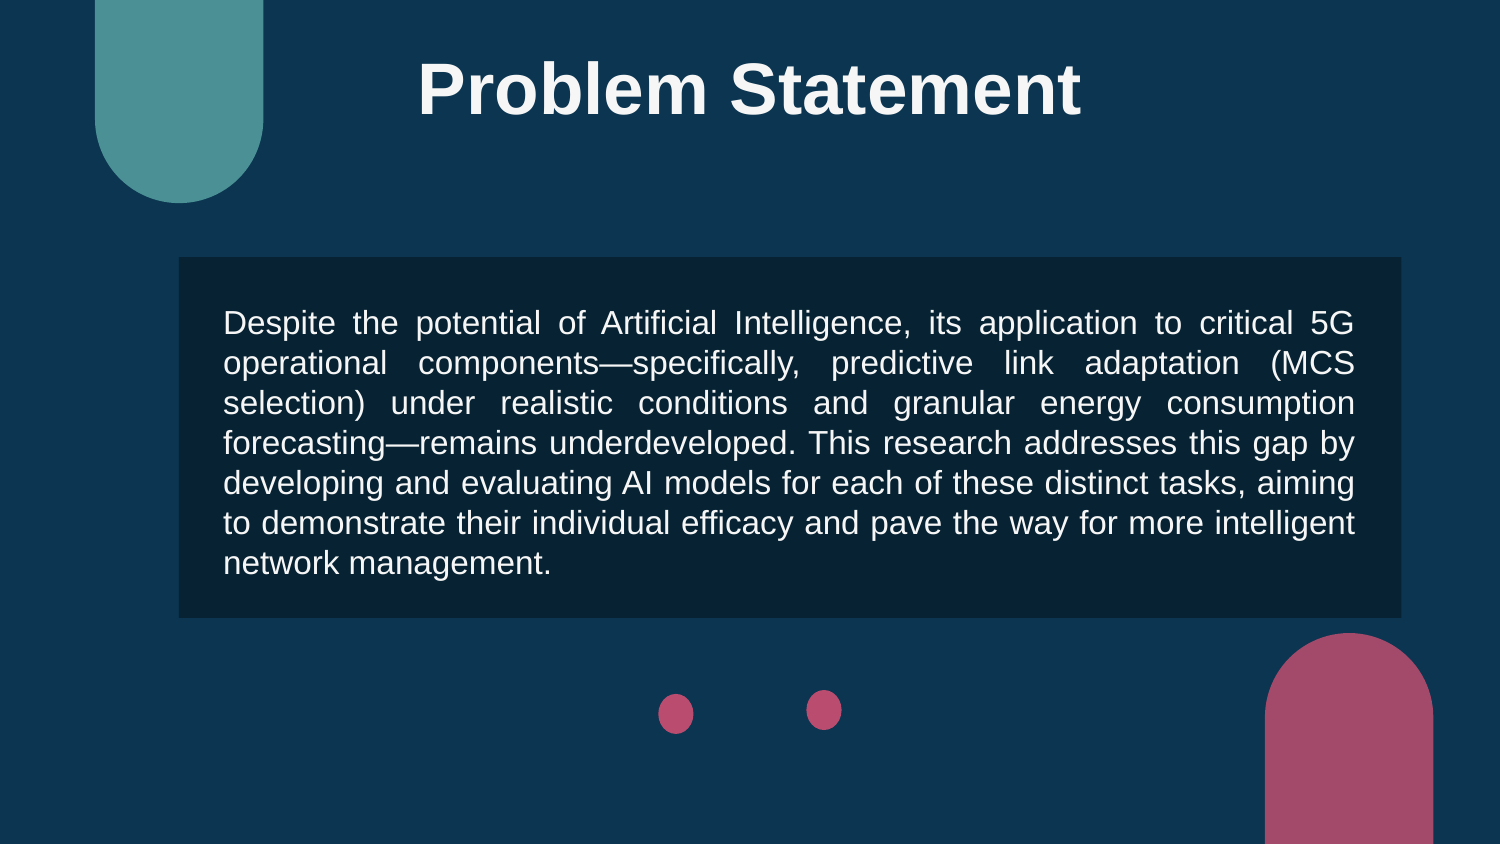

# Problem Statement
Despite the potential of Artificial Intelligence, its application to critical 5G operational components—specifically, predictive link adaptation (MCS selection) under realistic conditions and granular energy consumption forecasting—remains underdeveloped. This research addresses this gap by developing and evaluating AI models for each of these distinct tasks, aiming to demonstrate their individual efficacy and pave the way for more intelligent network management.